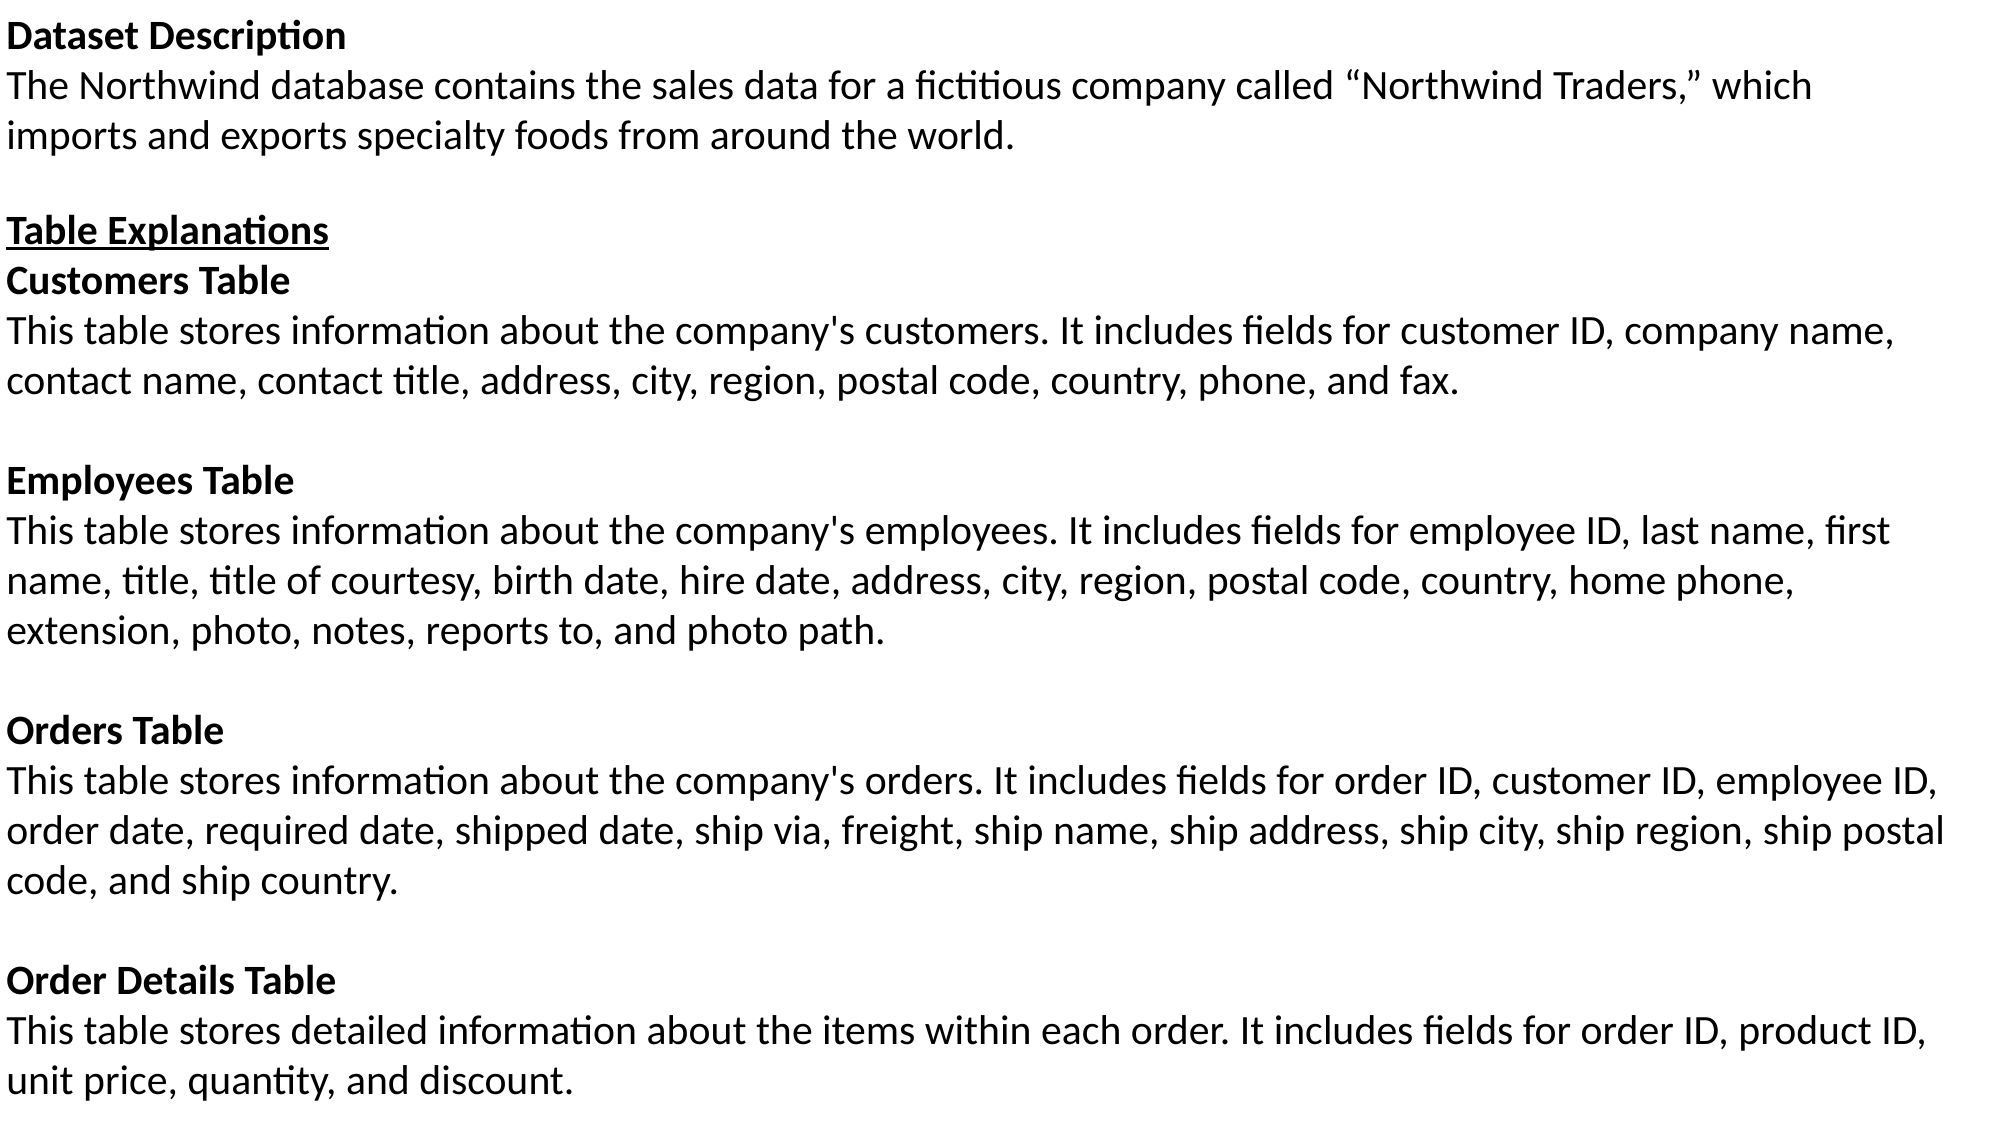

Dataset Description
The Northwind database contains the sales data for a fictitious company called “Northwind Traders,” which imports and exports specialty foods from around the world.

Table Explanations
Customers Table
This table stores information about the company's customers. It includes fields for customer ID, company name, contact name, contact title, address, city, region, postal code, country, phone, and fax.

Employees Table
This table stores information about the company's employees. It includes fields for employee ID, last name, first name, title, title of courtesy, birth date, hire date, address, city, region, postal code, country, home phone, extension, photo, notes, reports to, and photo path.

Orders Table
This table stores information about the company's orders. It includes fields for order ID, customer ID, employee ID, order date, required date, shipped date, ship via, freight, ship name, ship address, ship city, ship region, ship postal code, and ship country.

Order Details Table
This table stores detailed information about the items within each order. It includes fields for order ID, product ID, unit price, quantity, and discount.